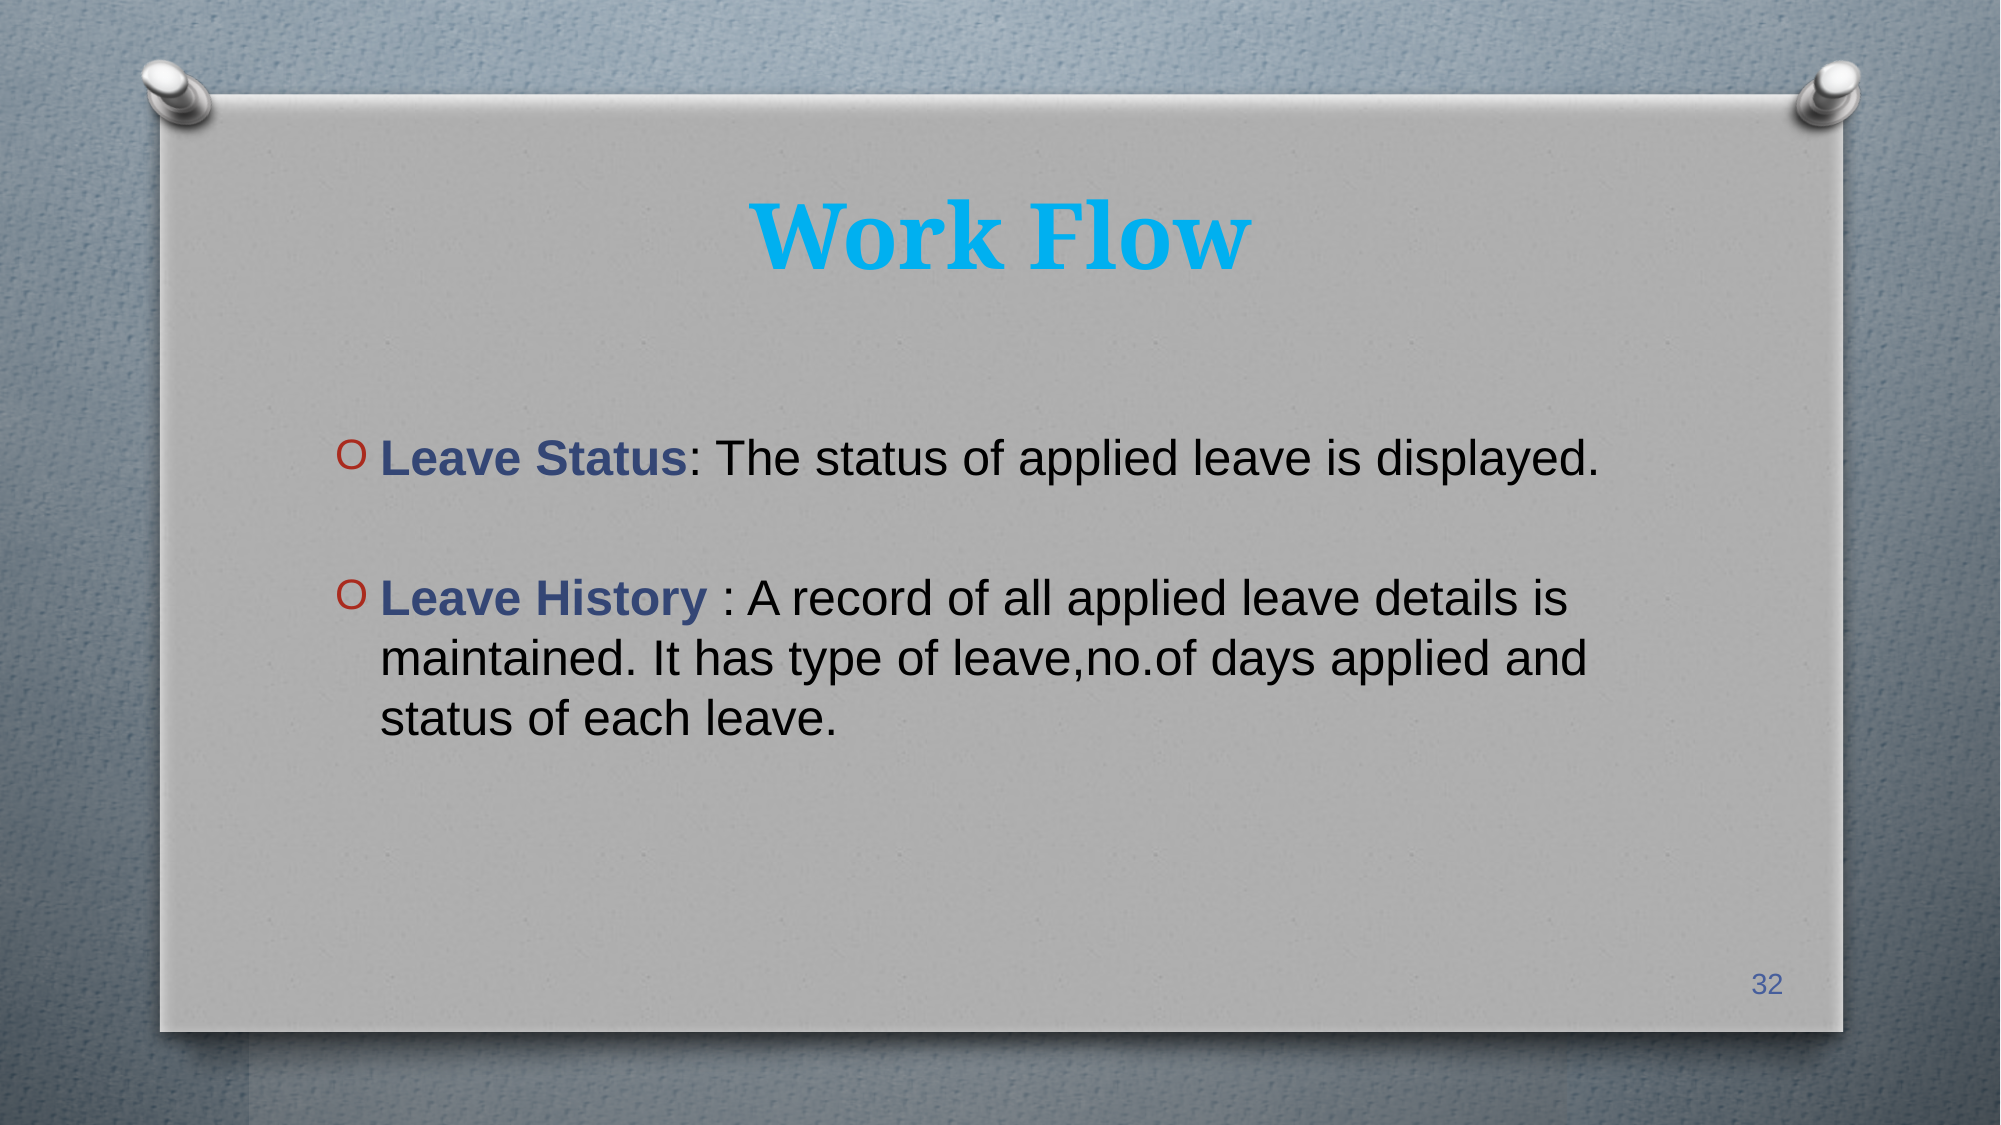

# Work Flow

Leave Status: The status of applied leave is displayed.

Leave History : A record of all applied leave details is maintained. It has type of leave,no.of days applied and status of each leave.
32